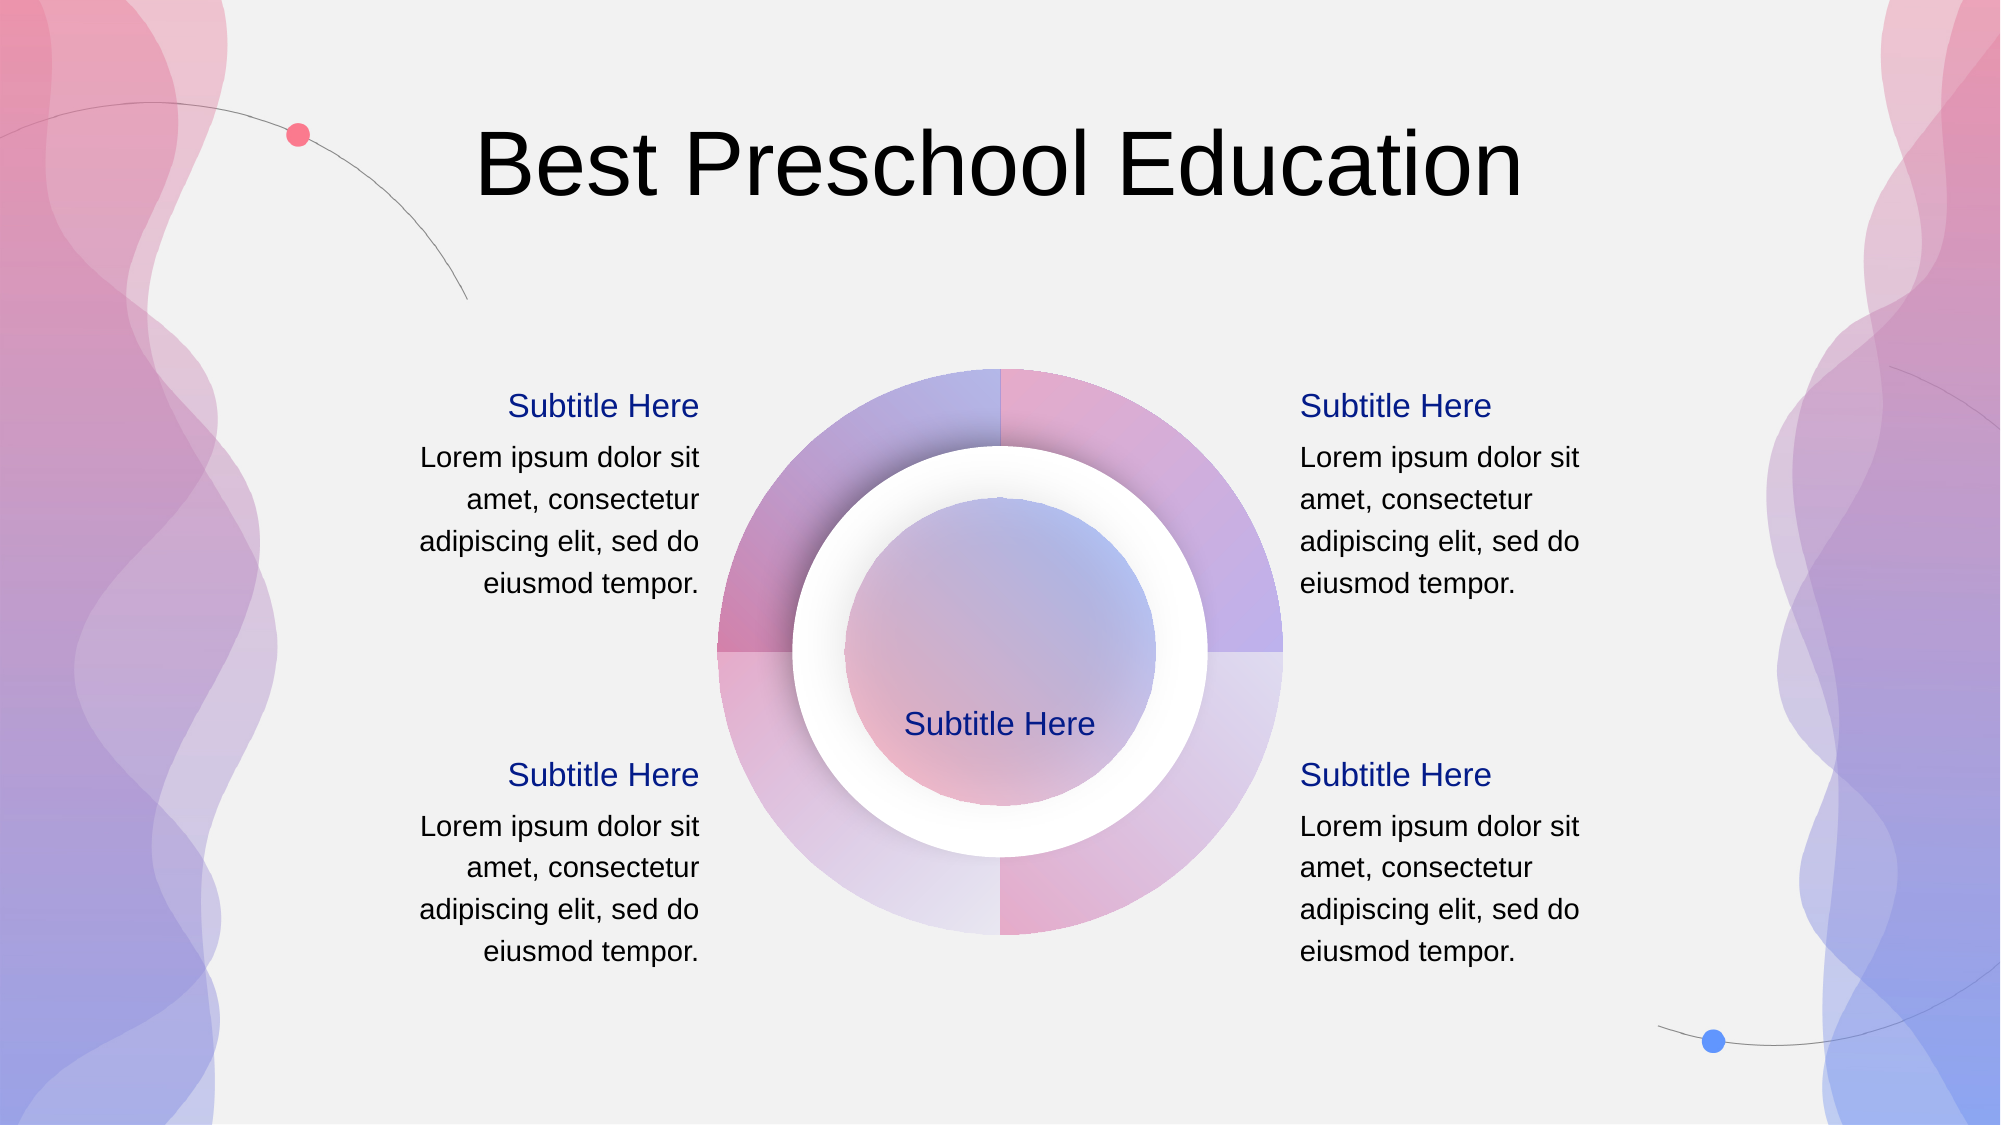

# Best Preschool Education
Subtitle Here
Subtitle Here

Lorem ipsum dolor sit amet, consectetur adipiscing elit, sed do eiusmod tempor.
Lorem ipsum dolor sit amet, consectetur adipiscing elit, sed do eiusmod tempor.

Subtitle Here
Subtitle Here
Subtitle Here
Lorem ipsum dolor sit amet, consectetur adipiscing elit, sed do eiusmod tempor.
Lorem ipsum dolor sit amet, consectetur adipiscing elit, sed do eiusmod tempor.